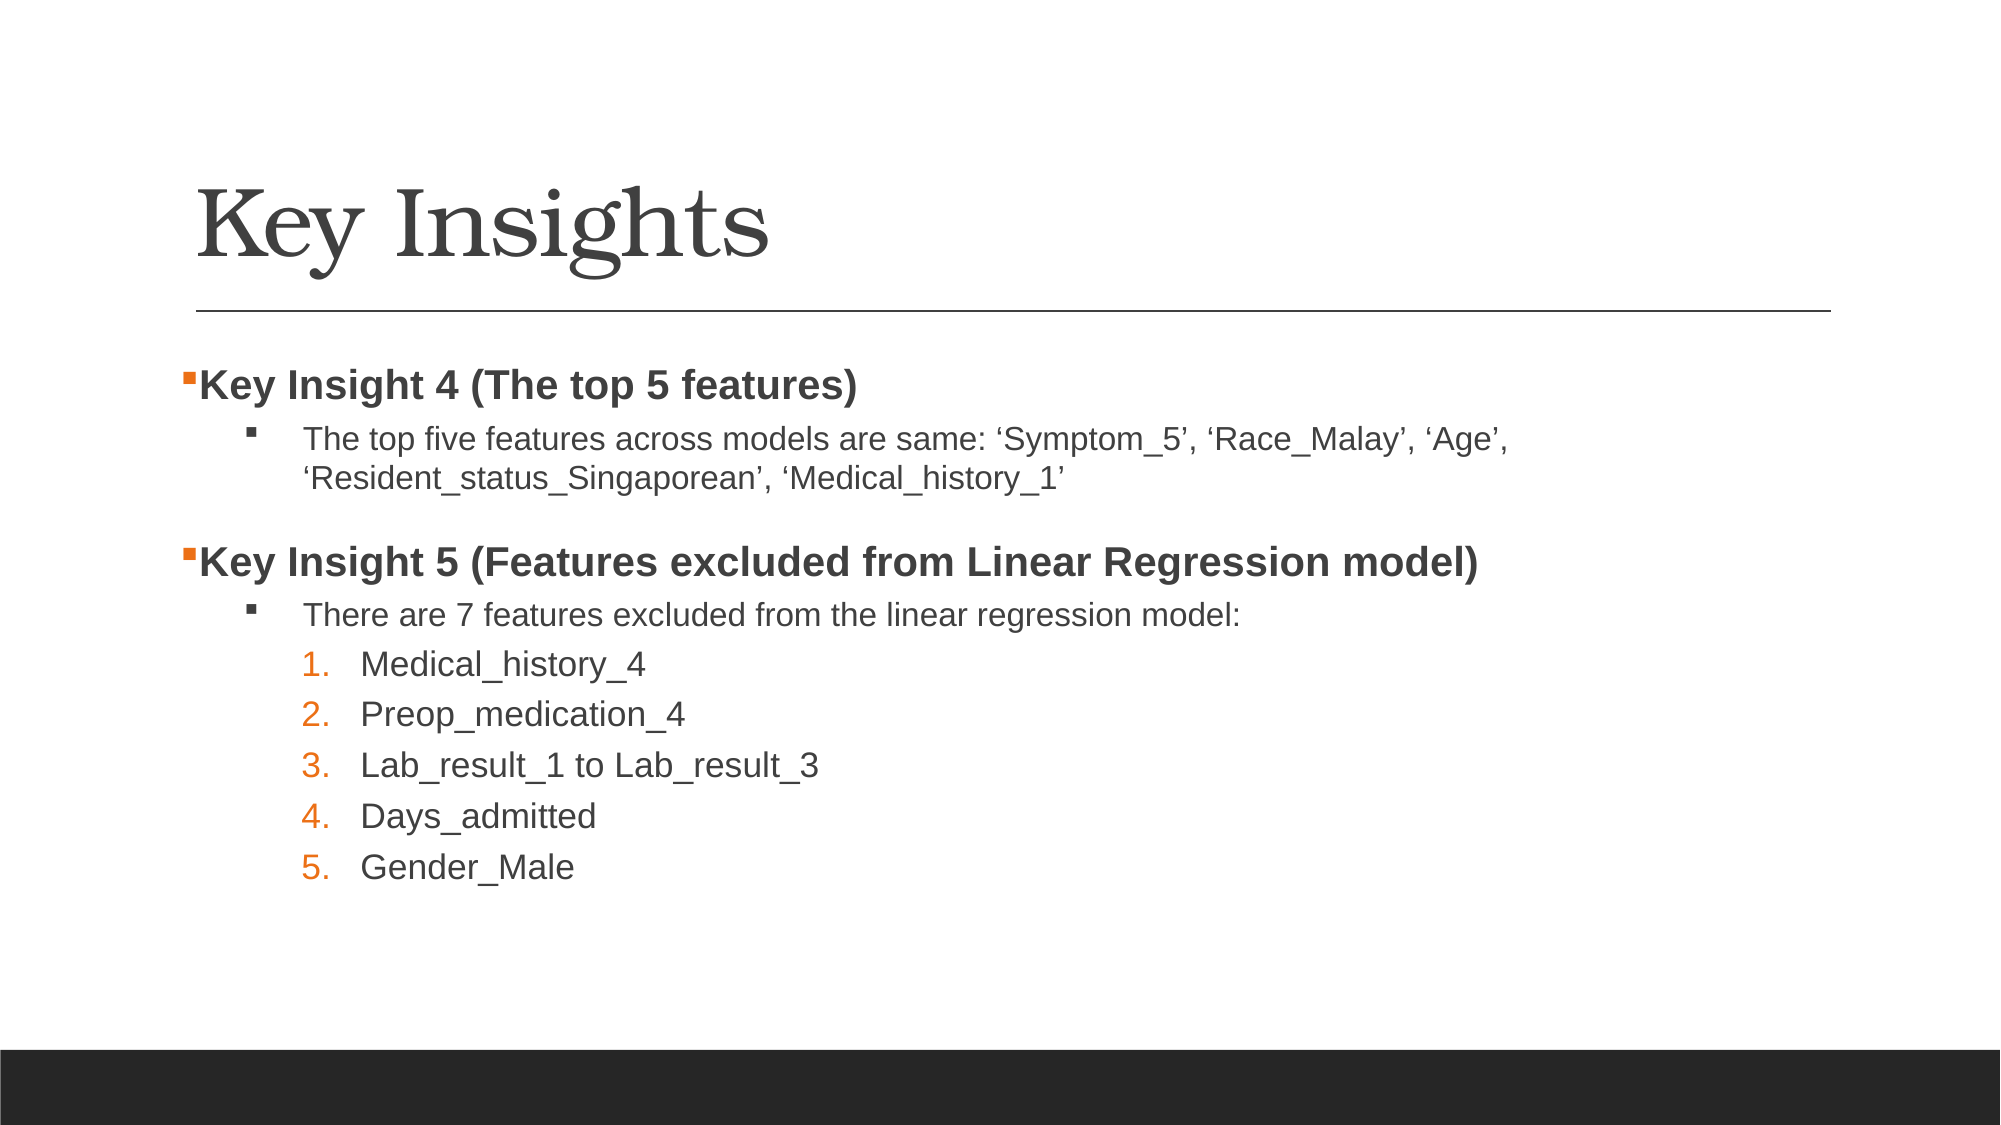

# Key Insights
Key Insight 4 (The top 5 features)
The top five features across models are same: ‘Symptom_5’, ‘Race_Malay’, ‘Age’, ‘Resident_status_Singaporean’, ‘Medical_history_1’
Key Insight 5 (Features excluded from Linear Regression model)
There are 7 features excluded from the linear regression model:
Medical_history_4
Preop_medication_4
Lab_result_1 to Lab_result_3
Days_admitted
Gender_Male